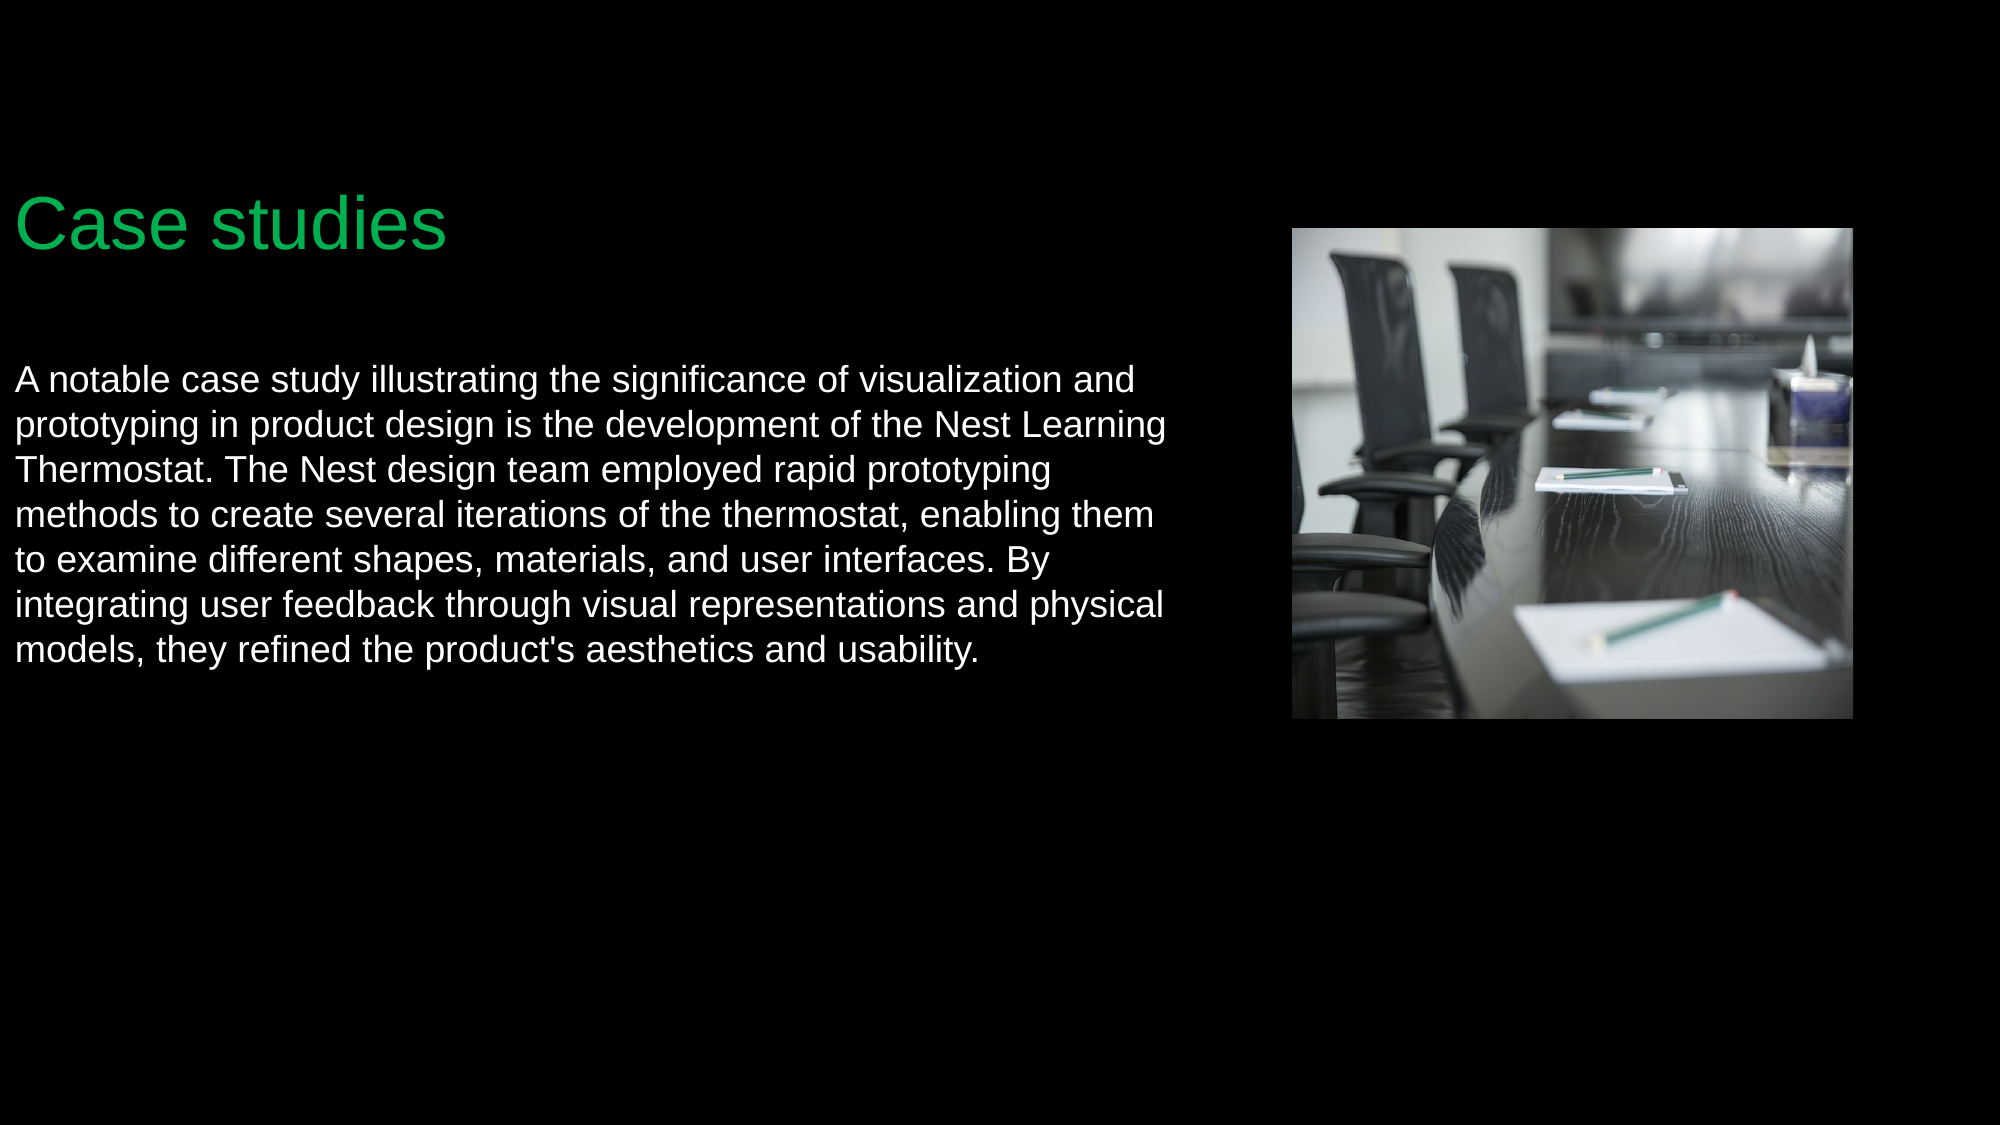

Case studies

A notable case study illustrating the significance of visualization and prototyping in product design is the development of the Nest Learning Thermostat. The Nest design team employed rapid prototyping methods to create several iterations of the thermostat, enabling them to examine different shapes, materials, and user interfaces. By integrating user feedback through visual representations and physical models, they refined the product's aesthetics and usability.